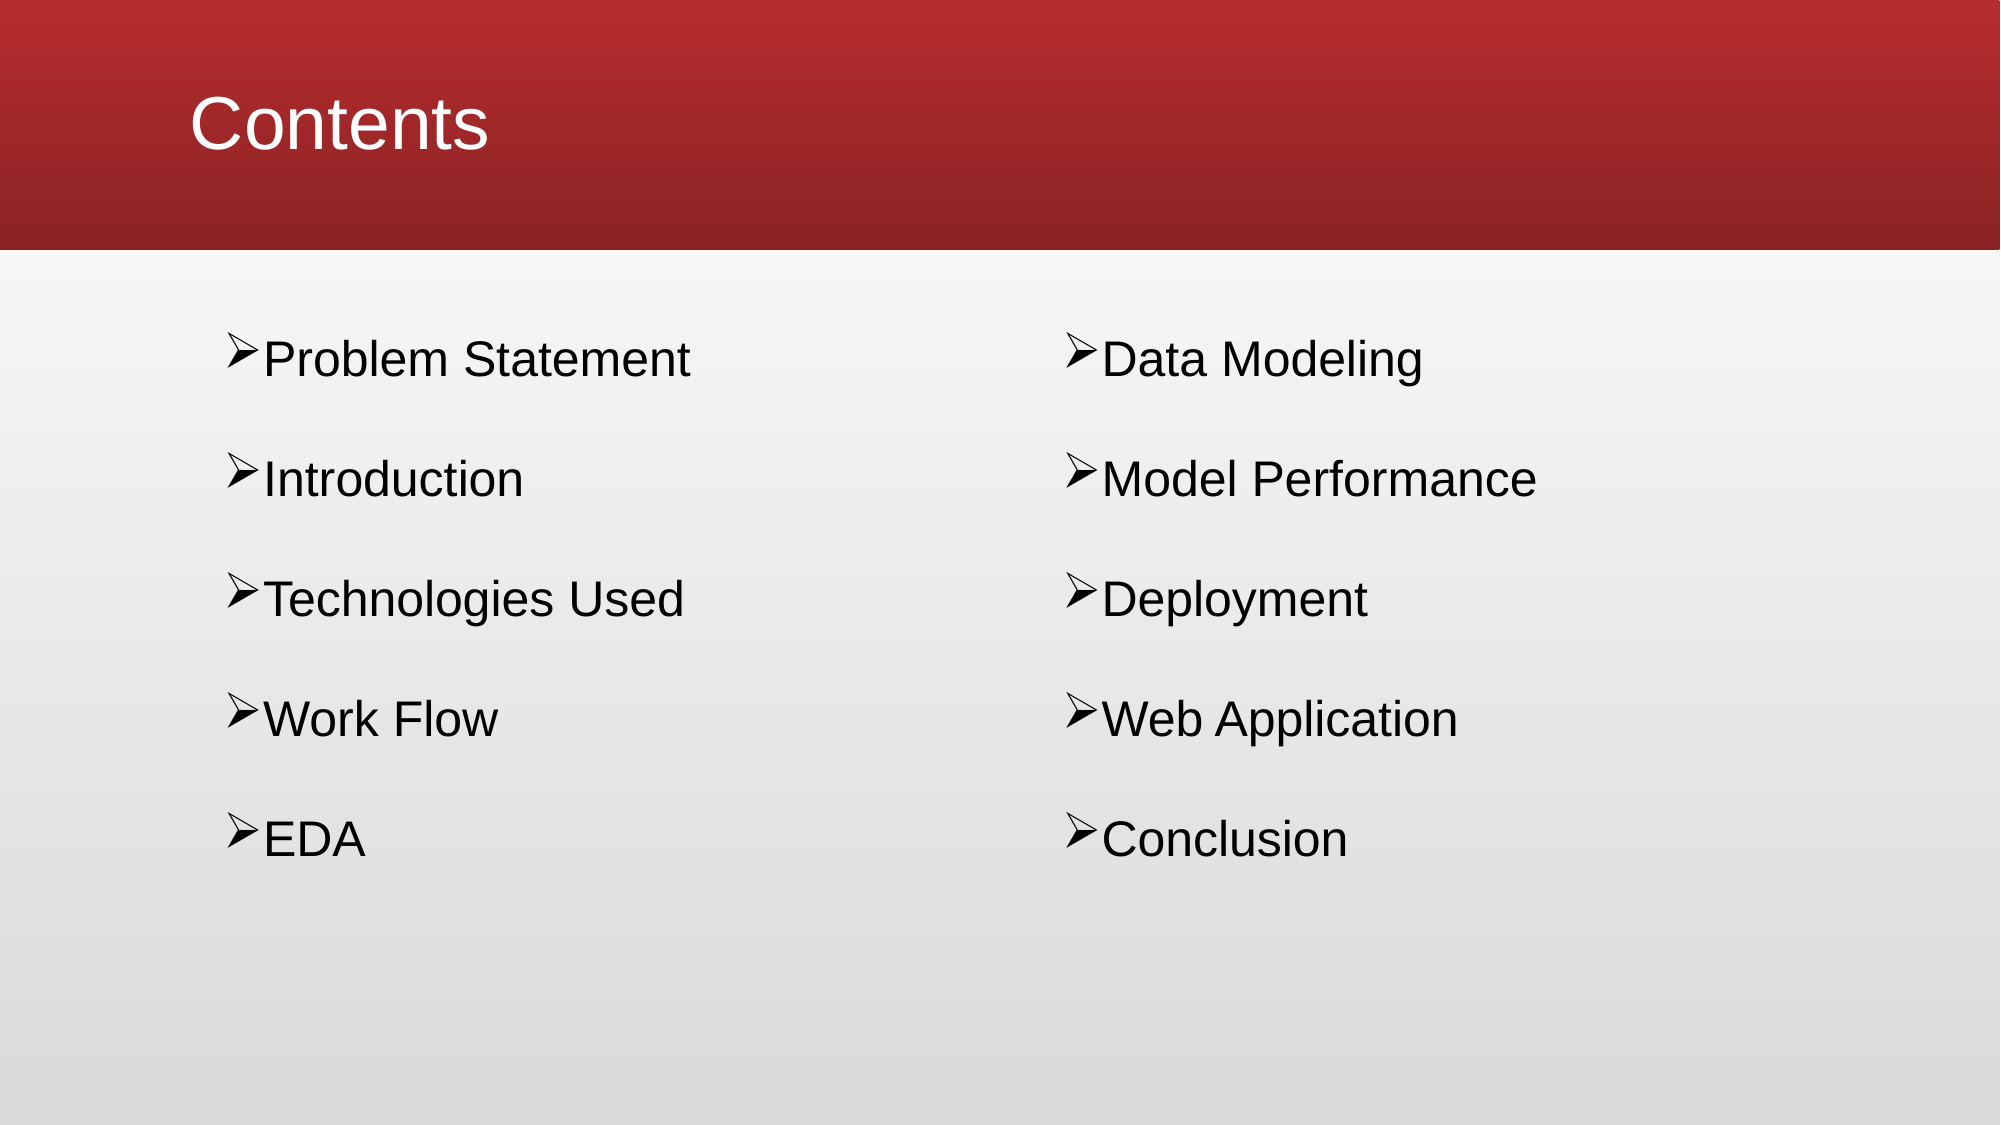

# Contents
Problem Statement
Introduction
Technologies Used
Work Flow
EDA
Data Modeling
Model Performance
Deployment
Web Application
Conclusion